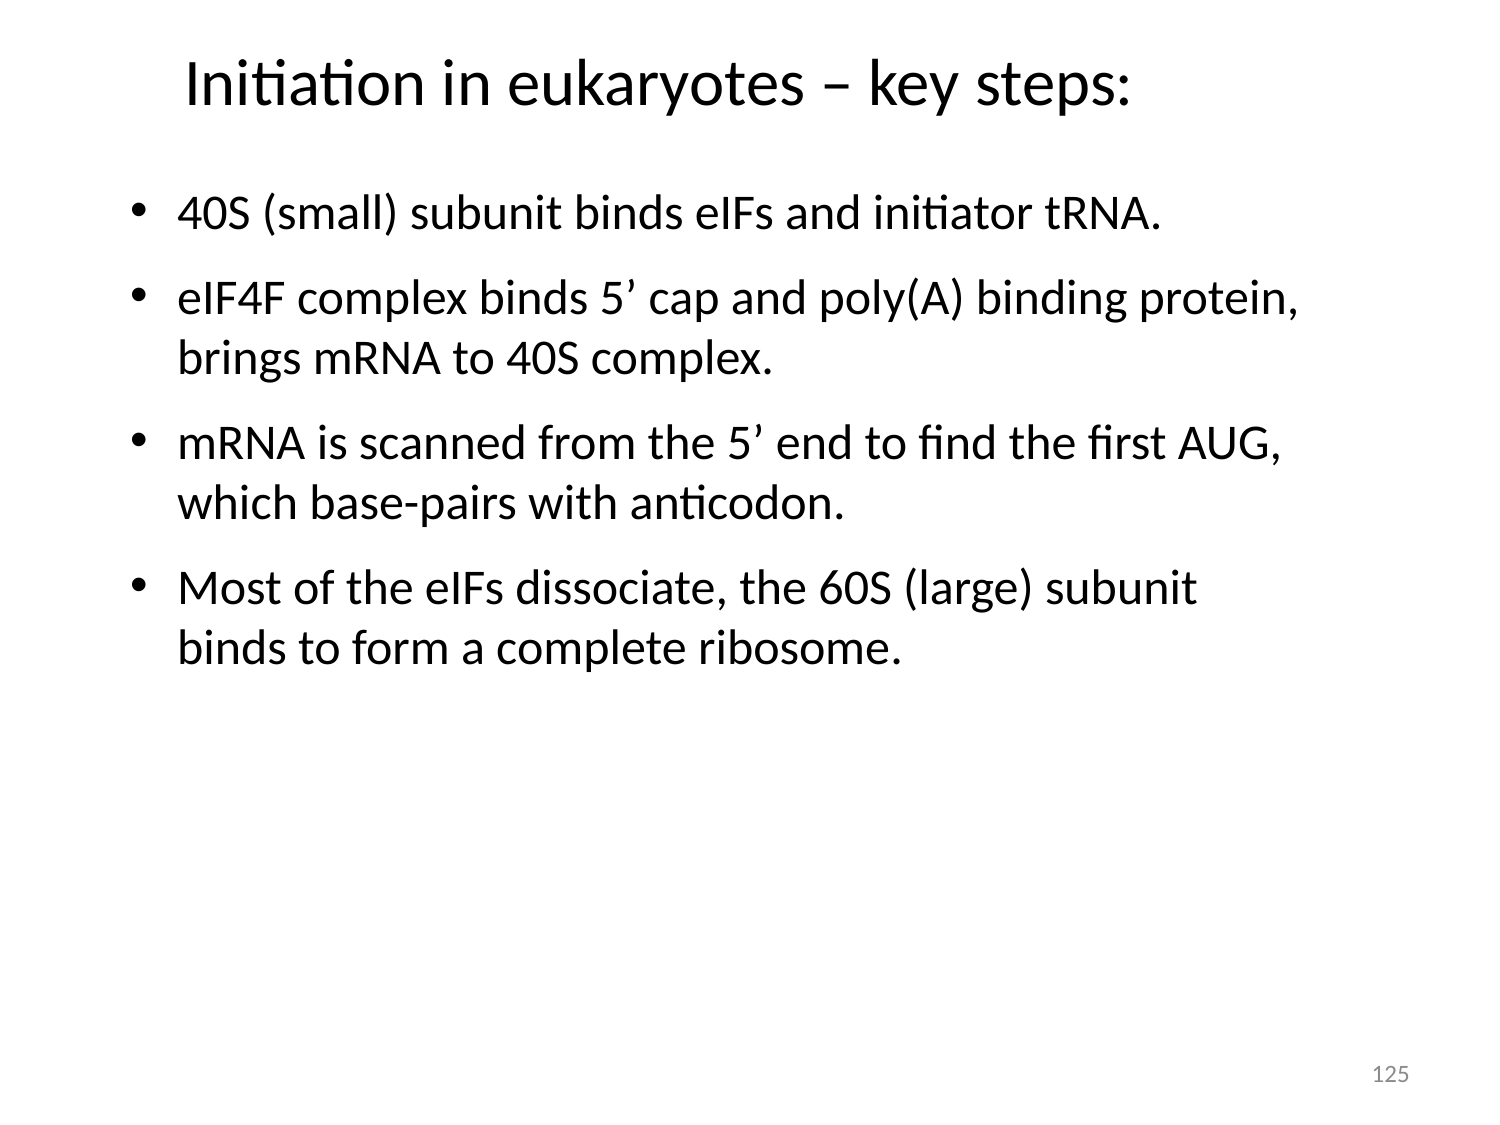

Initiation in eukaryotes – key steps:
40S (small) subunit binds eIFs and initiator tRNA.
eIF4F complex binds 5’ cap and poly(A) binding protein, brings mRNA to 40S complex.
mRNA is scanned from the 5’ end to find the first AUG, which base-pairs with anticodon.
Most of the eIFs dissociate, the 60S (large) subunit binds to form a complete ribosome.

125